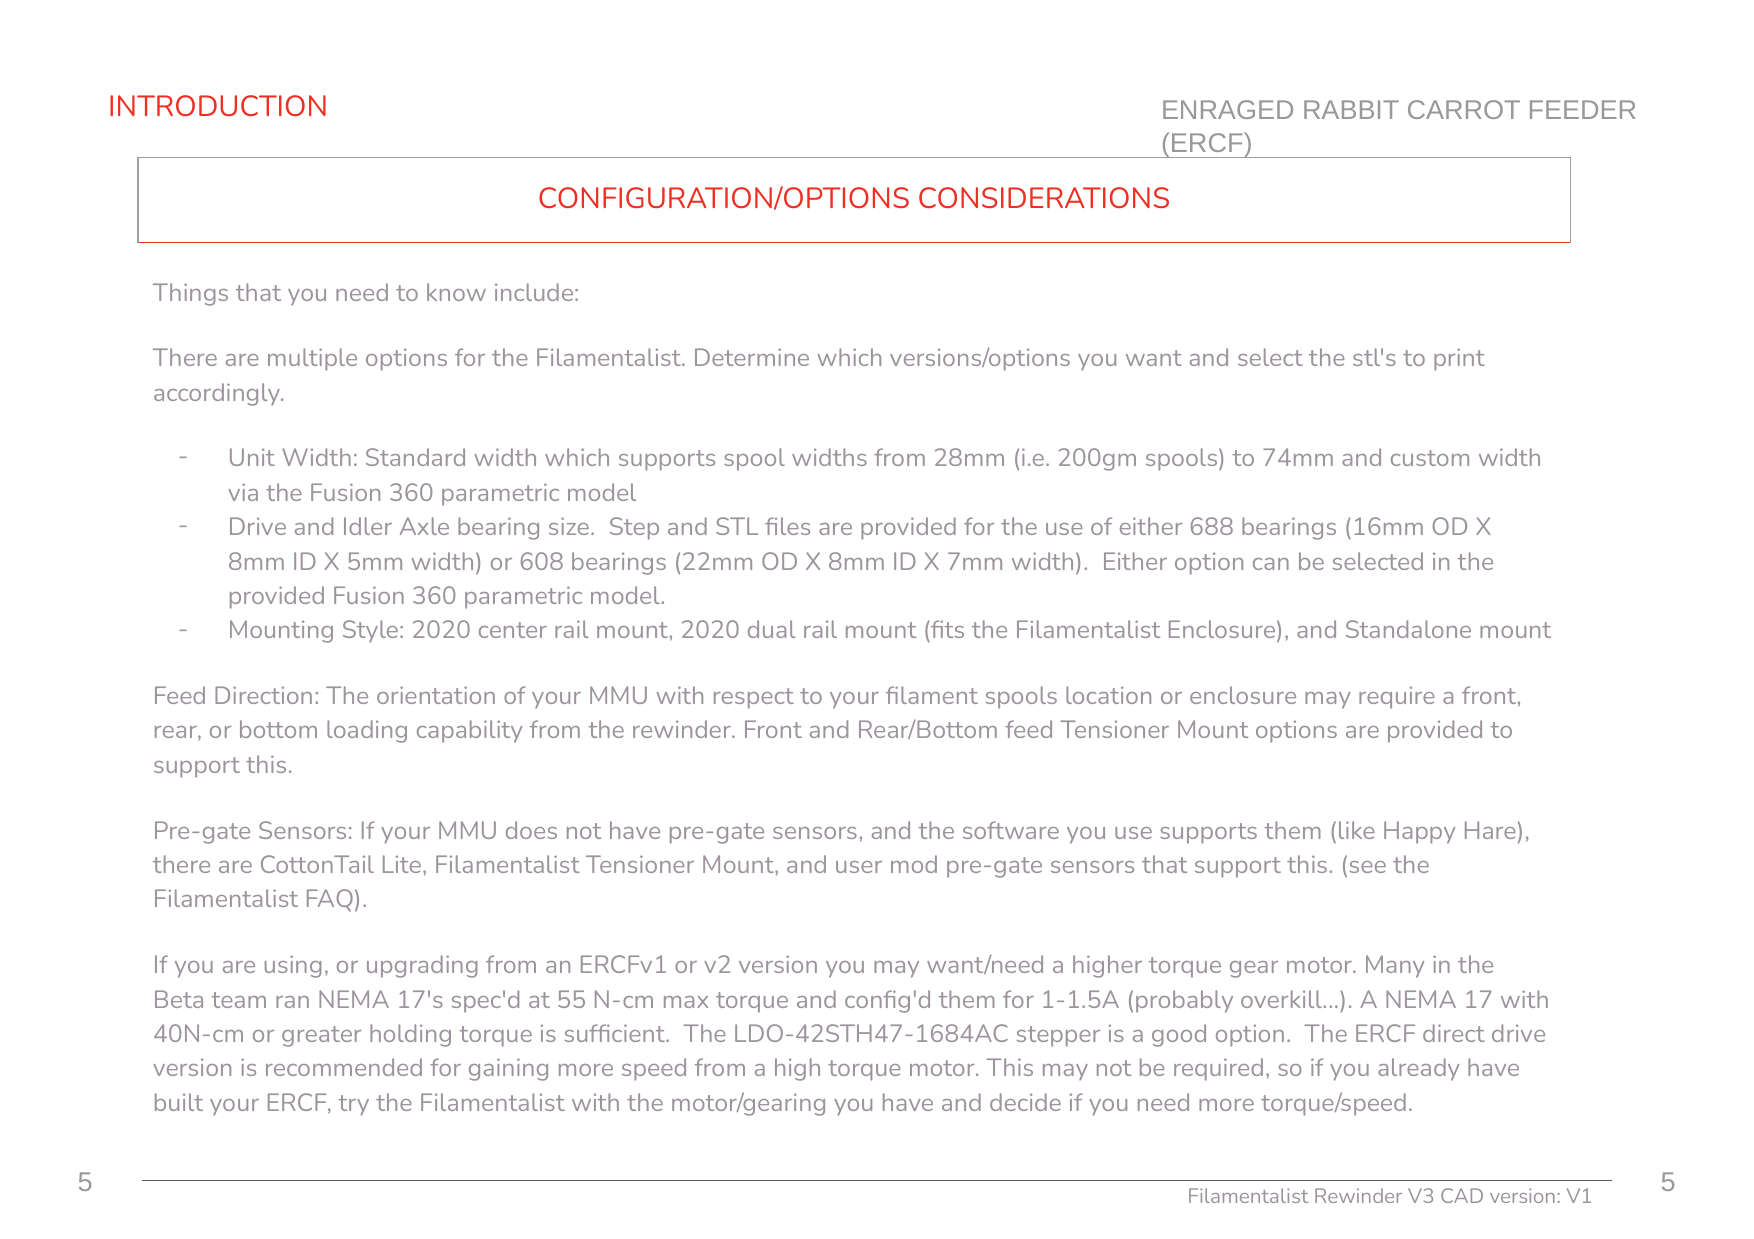

INTRODUCTION

| CONFIGURATION/OPTIONS CONSIDERATIONS |
| --- |
Things that you need to know include:
There are multiple options for the Filamentalist. Determine which versions/options you want and select the stl's to print accordingly.
Unit Width: Standard width which supports spool widths from 28mm (i.e. 200gm spools) to 74mm and custom width via the Fusion 360 parametric model
Drive and Idler Axle bearing size.  Step and STL files are provided for the use of either 688 bearings (16mm OD X 8mm ID X 5mm width) or 608 bearings (22mm OD X 8mm ID X 7mm width).  Either option can be selected in the provided Fusion 360 parametric model.
Mounting Style: 2020 center rail mount, 2020 dual rail mount (fits the Filamentalist Enclosure), and Standalone mount
Feed Direction: The orientation of your MMU with respect to your filament spools location or enclosure may require a front, rear, or bottom loading capability from the rewinder. Front and Rear/Bottom feed Tensioner Mount options are provided to support this.
Pre-gate Sensors: If your MMU does not have pre-gate sensors, and the software you use supports them (like Happy Hare), there are CottonTail Lite, Filamentalist Tensioner Mount, and user mod pre-gate sensors that support this. (see the Filamentalist FAQ).
If you are using, or upgrading from an ERCFv1 or v2 version you may want/need a higher torque gear motor. Many in the Beta team ran NEMA 17's spec'd at 55 N-cm max torque and config'd them for 1-1.5A (probably overkill...). A NEMA 17 with 40N-cm or greater holding torque is sufficient.  The LDO-42STH47-1684AC stepper is a good option.  The ERCF direct drive version is recommended for gaining more speed from a high torque motor. This may not be required, so if you already have built your ERCF, try the Filamentalist with the motor/gearing you have and decide if you need more torque/speed.
5
5